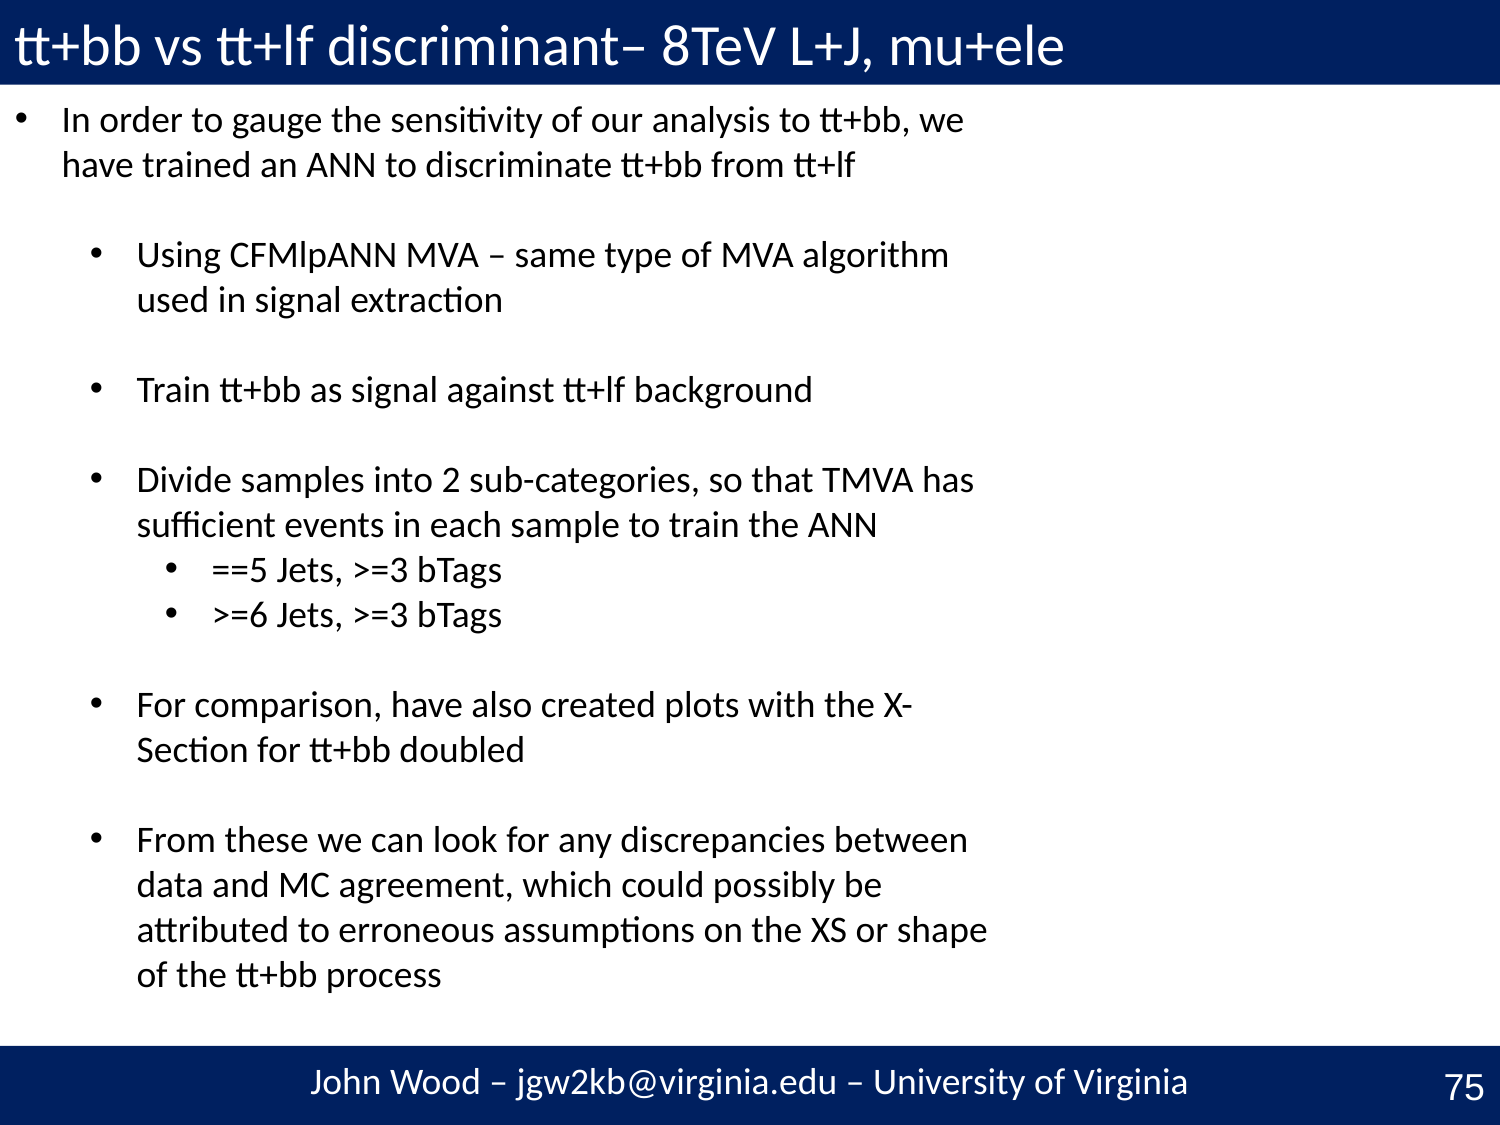

tt+bb vs tt+lf discriminant– 8TeV L+J, mu+ele
In order to gauge the sensitivity of our analysis to tt+bb, we have trained an ANN to discriminate tt+bb from tt+lf

Using CFMlpANN MVA – same type of MVA algorithm used in signal extraction

Train tt+bb as signal against tt+lf background

Divide samples into 2 sub-categories, so that TMVA has sufficient events in each sample to train the ANN
==5 Jets, >=3 bTags
>=6 Jets, >=3 bTags

For comparison, have also created plots with the X-Section for tt+bb doubled

From these we can look for any discrepancies between data and MC agreement, which could possibly be attributed to erroneous assumptions on the XS or shape of the tt+bb process
75
John Wood – jgw2kb@virginia.edu – University of Virginia